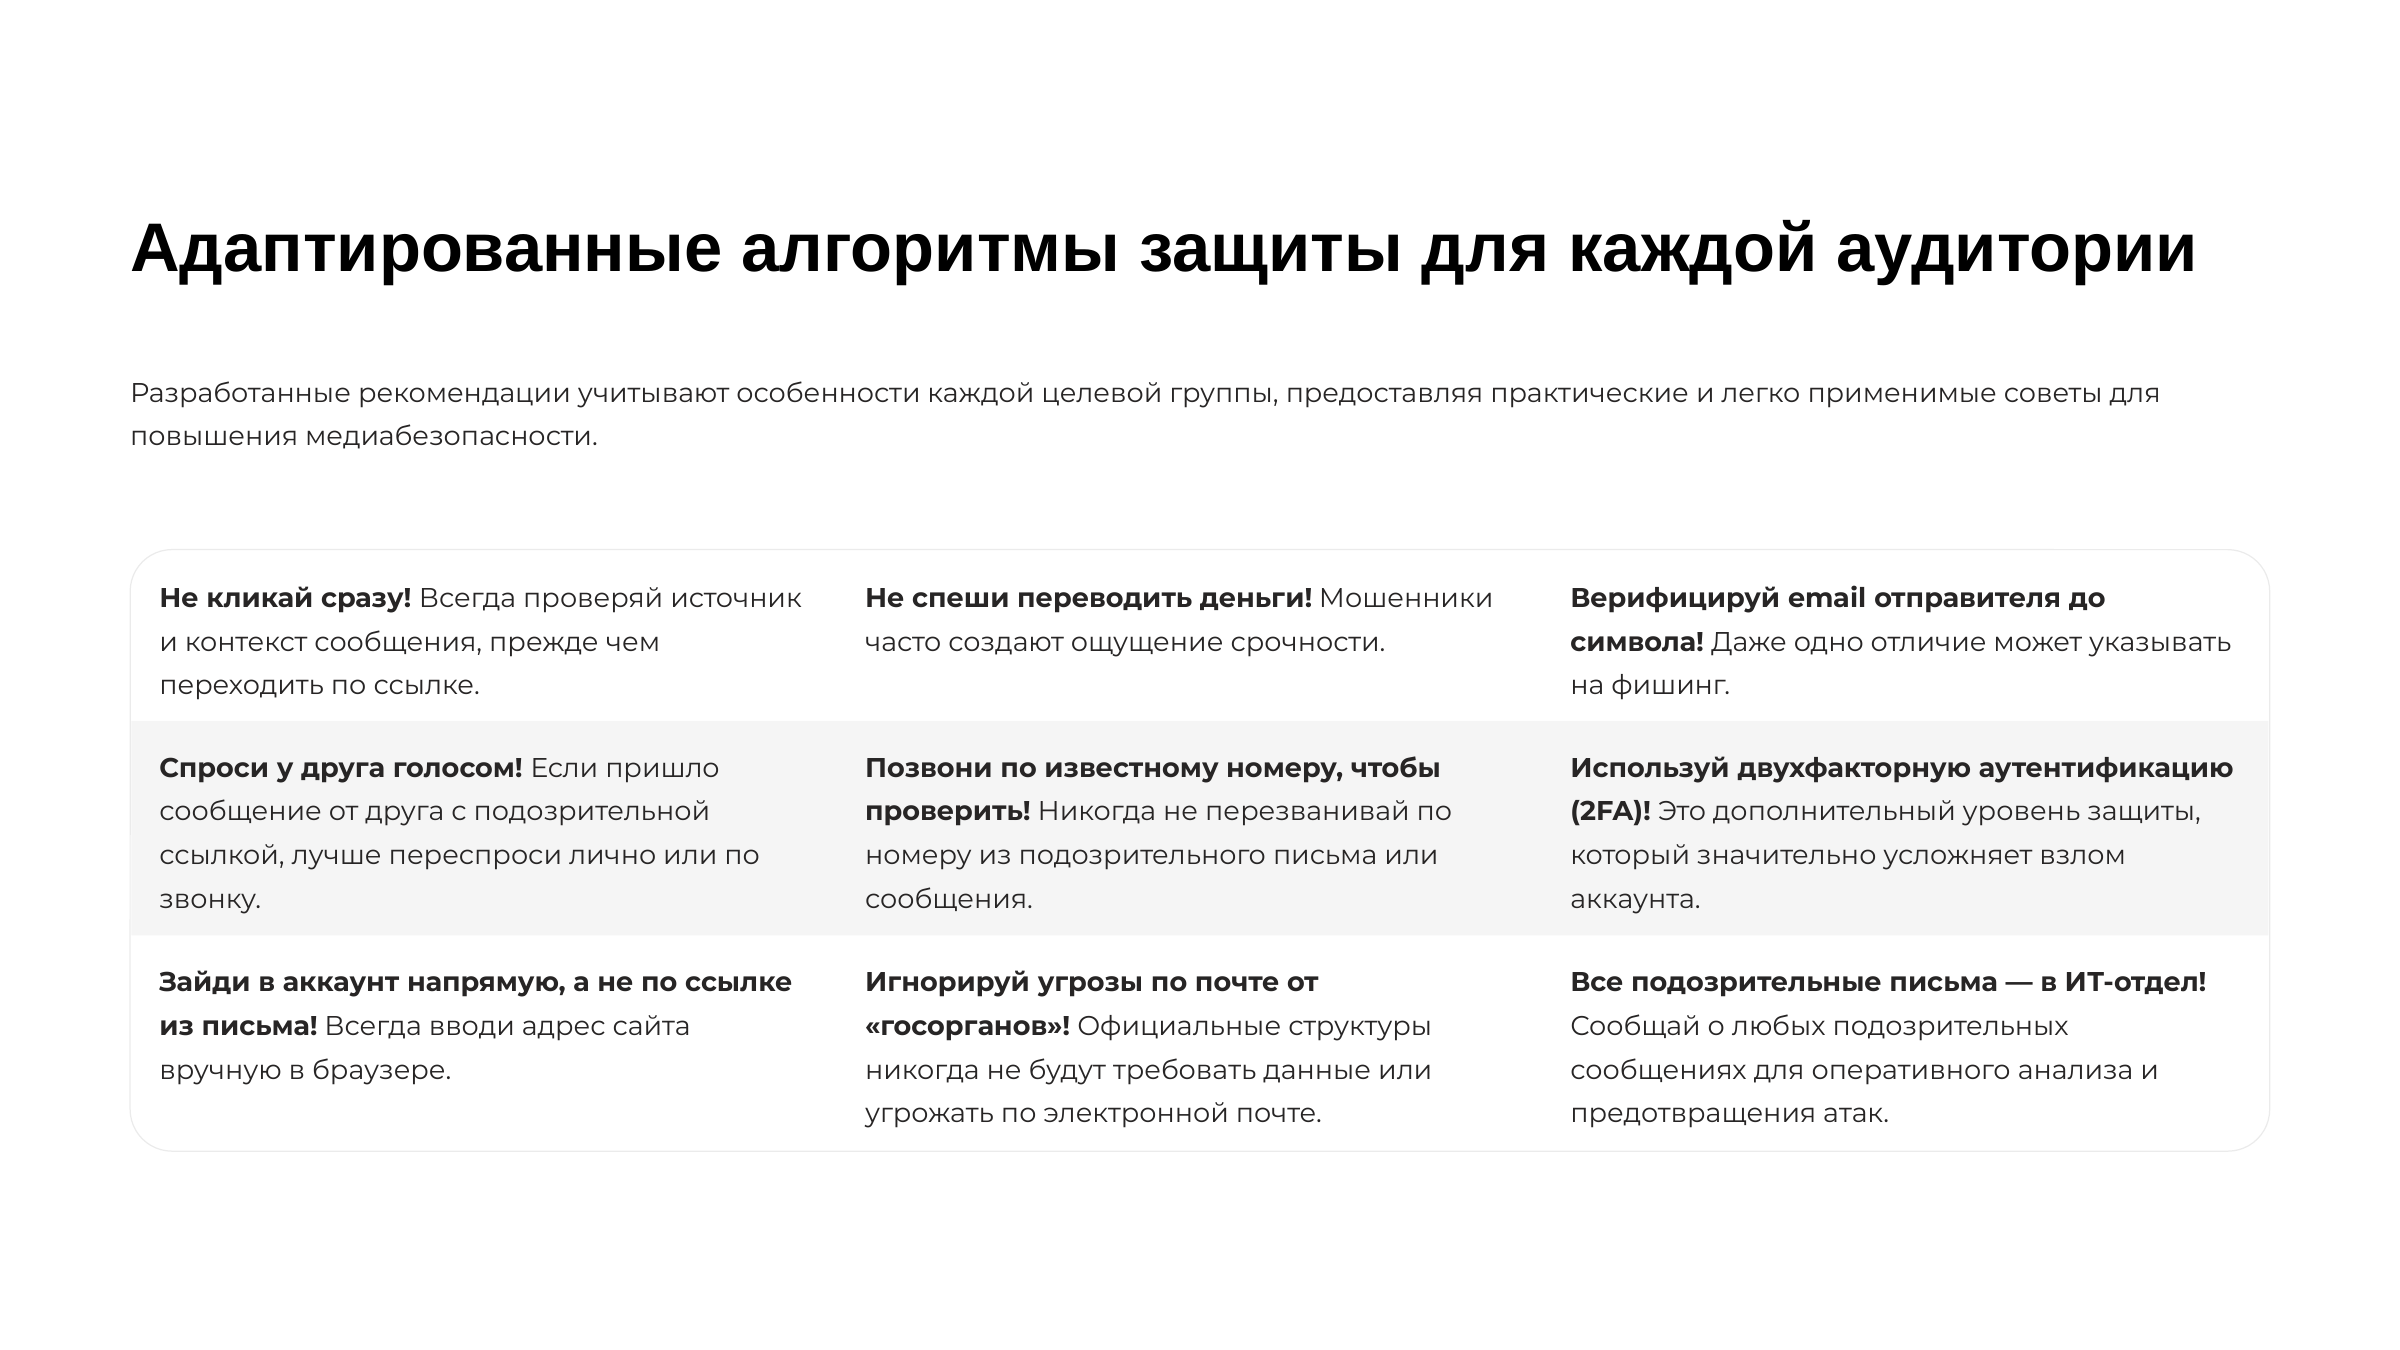

Адаптированные алгоритмы защиты для каждой аудитории
Разработанные рекомендации учитывают особенности каждой целевой группы, предоставляя практические и легко применимые советы для повышения медиабезопасности.

Не кликай сразу! Всегда проверяй источник и контекст сообщения, прежде чем переходить по ссылке.
Не спеши переводить деньги! Мошенники часто создают ощущение срочности.
Верифицируй email отправителя до символа! Даже одно отличие может указывать на фишинг.

Спроси у друга голосом! Если пришло сообщение от друга с подозрительной ссылкой, лучше переспроси лично или по звонку.
Позвони по известному номеру, чтобы проверить! Никогда не перезванивай по номеру из подозрительного письма или сообщения.
Используй двухфакторную аутентификацию (2FA)! Это дополнительный уровень защиты, который значительно усложняет взлом аккаунта.

Зайди в аккаунт напрямую, а не по ссылке из письма! Всегда вводи адрес сайта вручную в браузере.
Игнорируй угрозы по почте от «госорганов»! Официальные структуры никогда не будут требовать данные или угрожать по электронной почте.
Все подозрительные письма — в ИТ-отдел! Сообщай о любых подозрительных сообщениях для оперативного анализа и предотвращения атак.